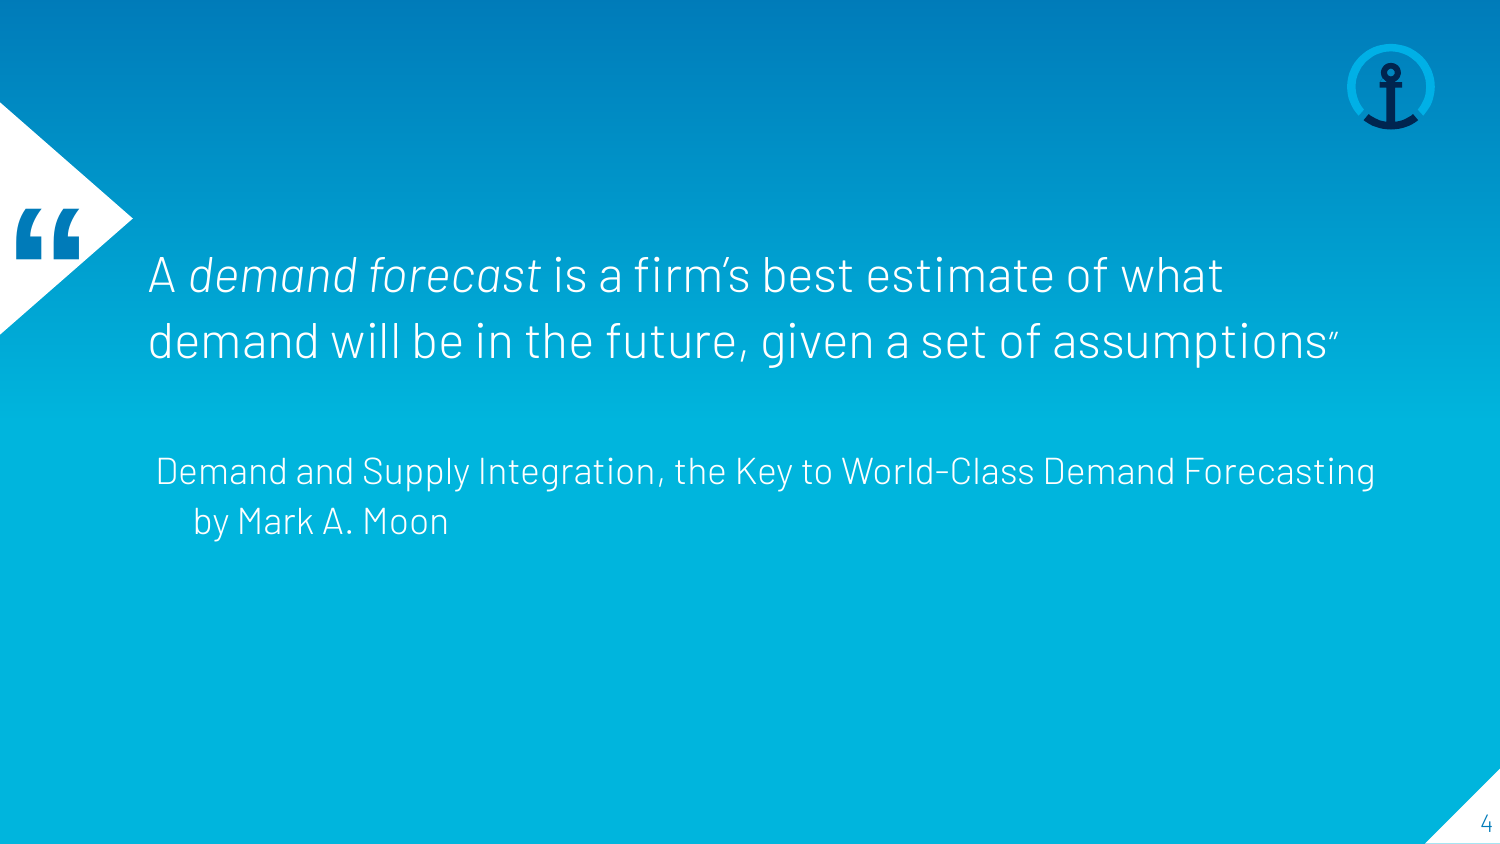

A demand forecast is a firm’s best estimate of what demand will be in the future, given a set of assumptions”

 Demand and Supply Integration, the Key to World-Class Demand Forecasting
      by Mark A. Moon

4